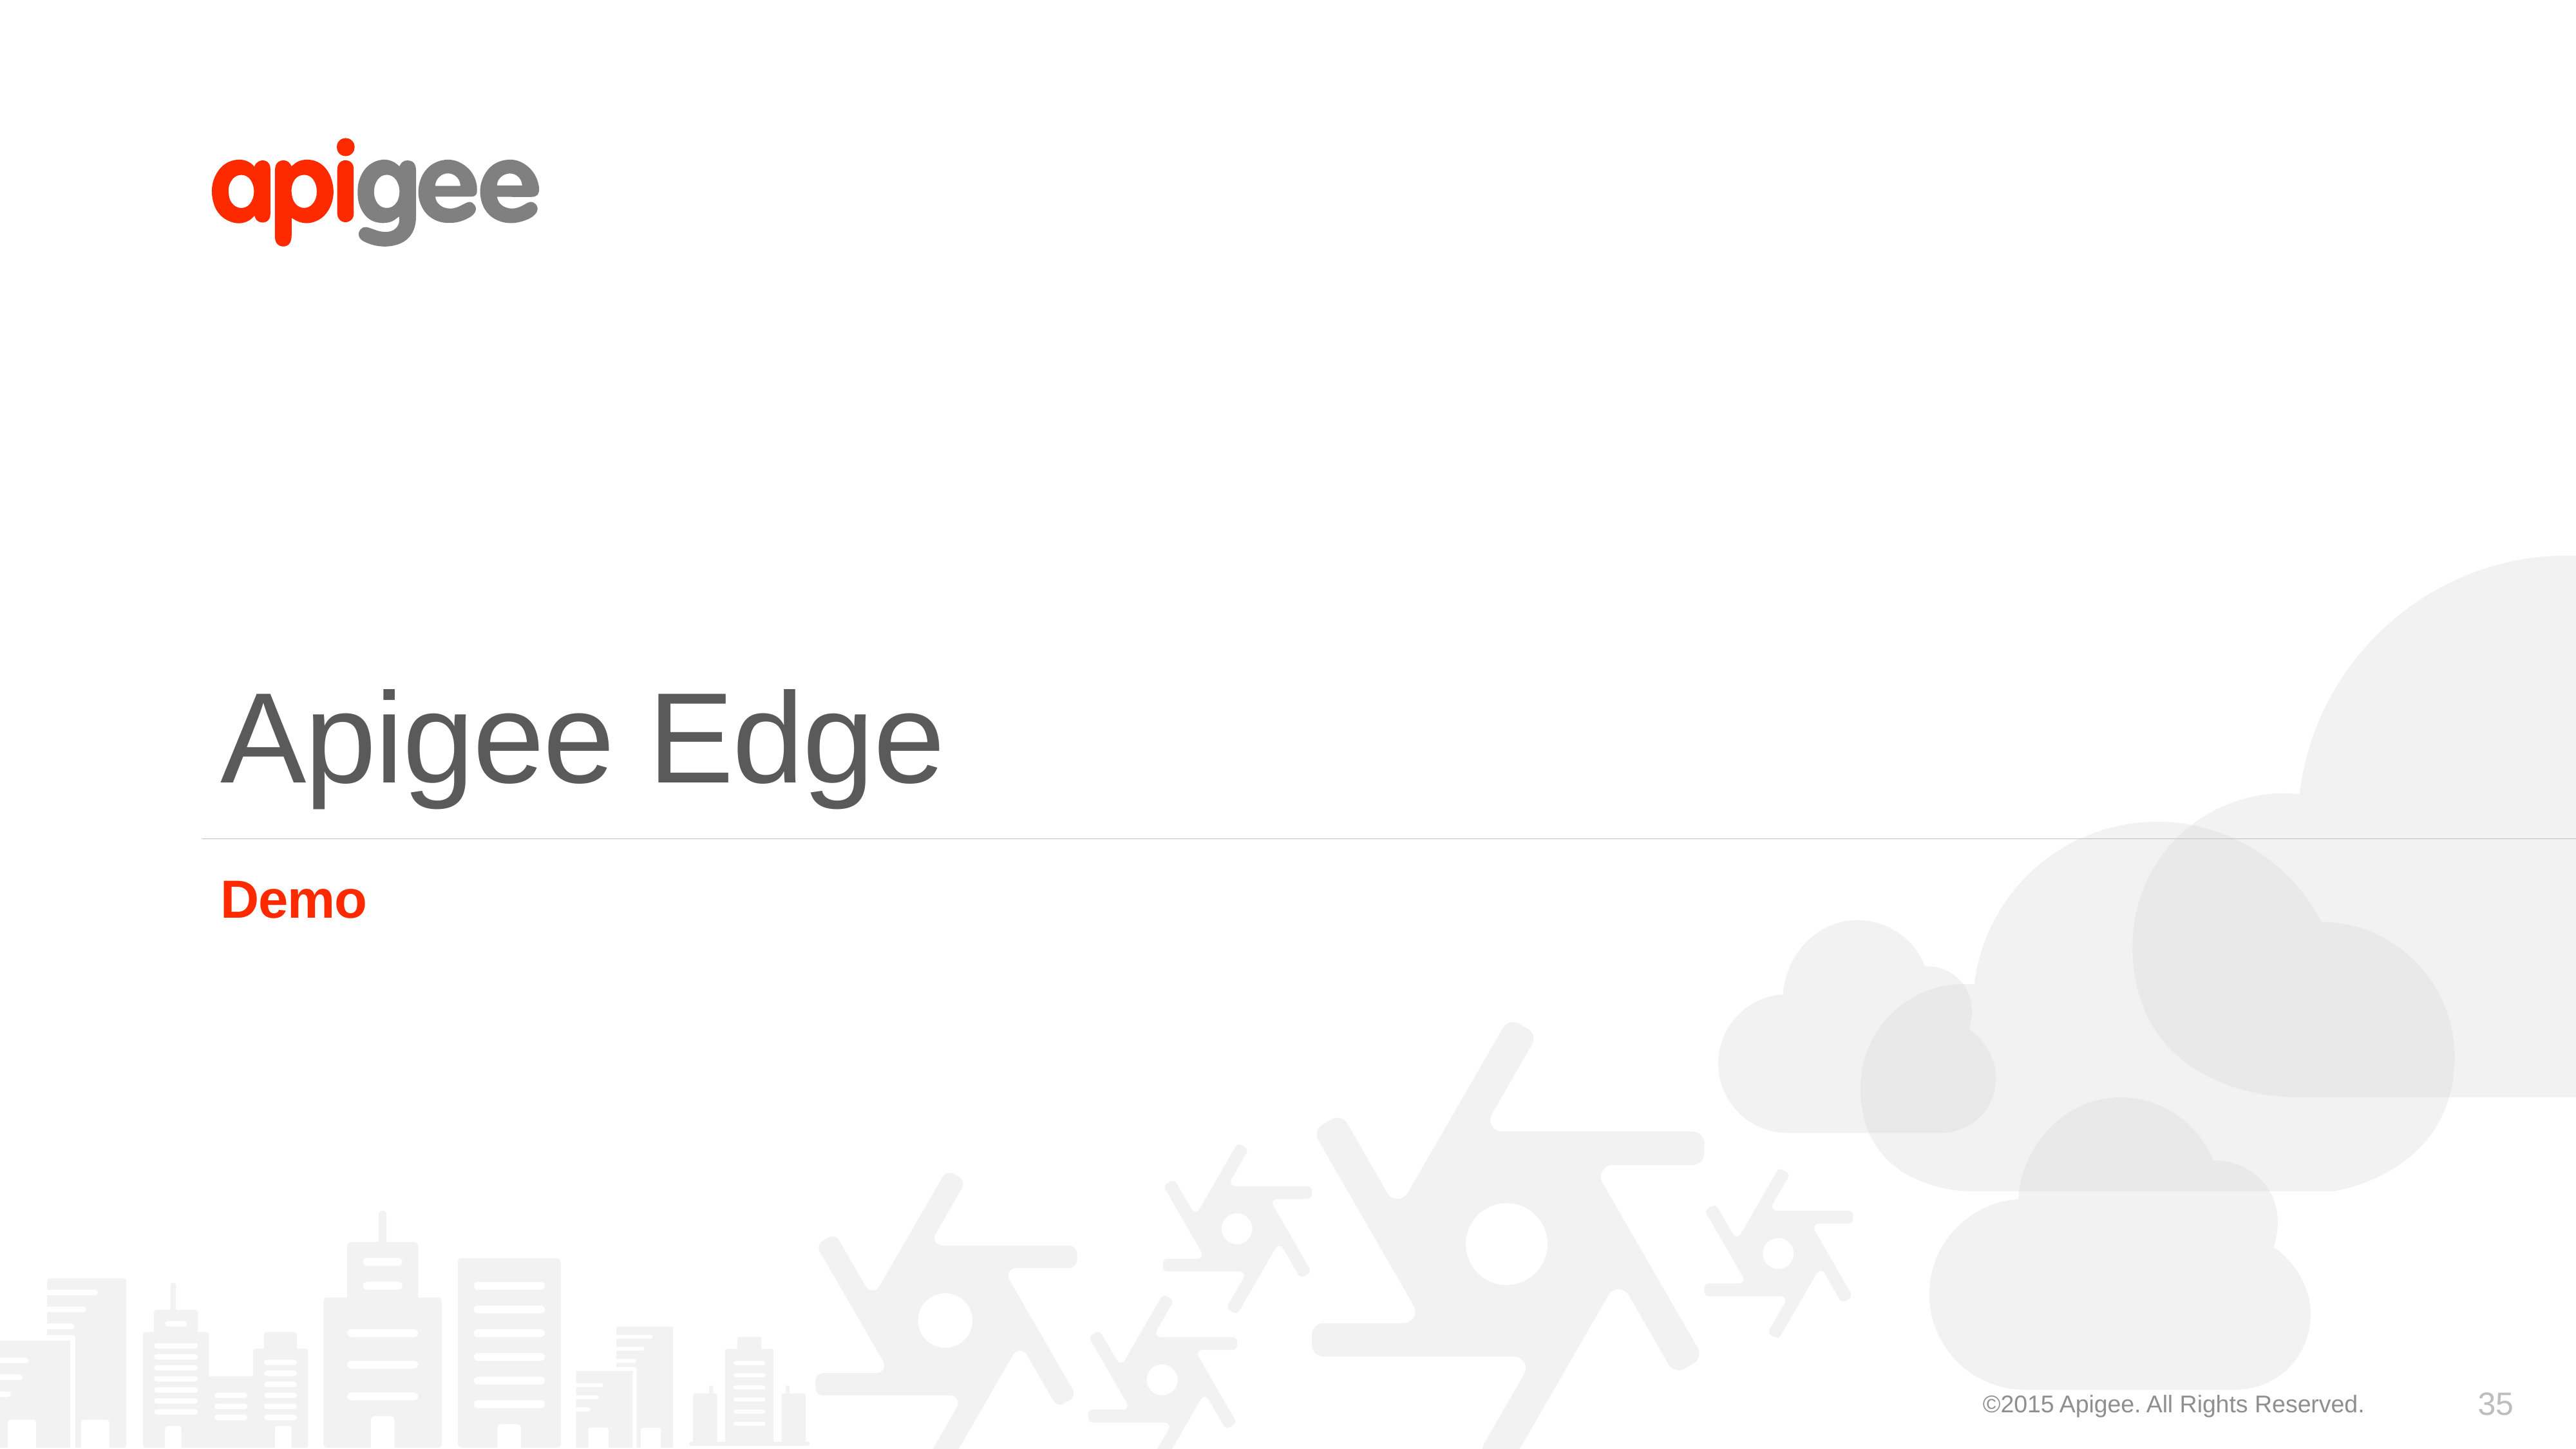

# Apigee Edge
Demo
35
©2015 Apigee. All Rights Reserved.